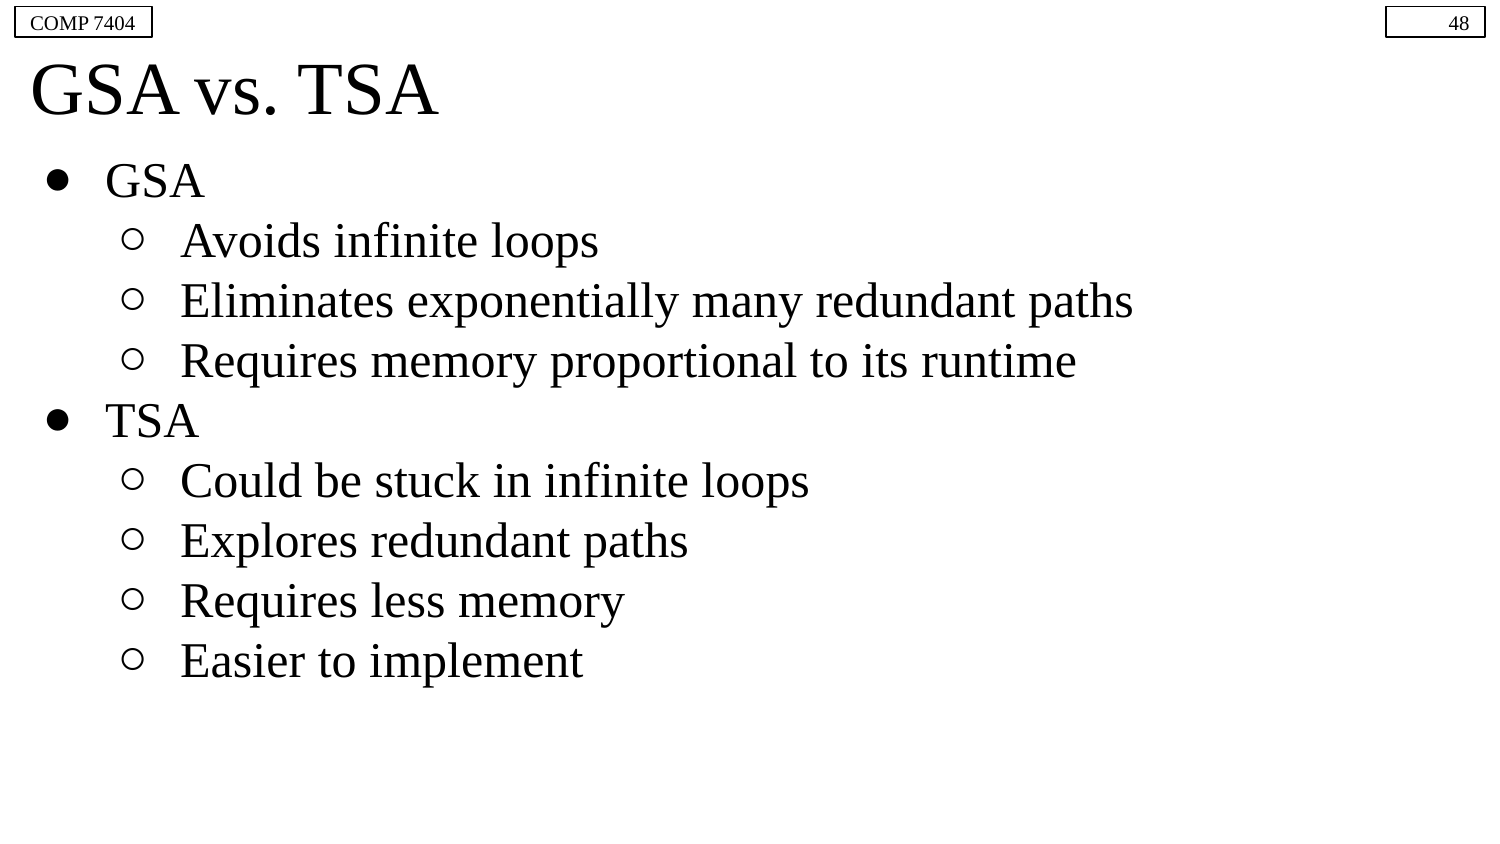

COMP 7404
48
# GSA vs. TSA
GSA
Avoids infinite loops
Eliminates exponentially many redundant paths
Requires memory proportional to its runtime
TSA
Could be stuck in infinite loops
Explores redundant paths
Requires less memory
Easier to implement